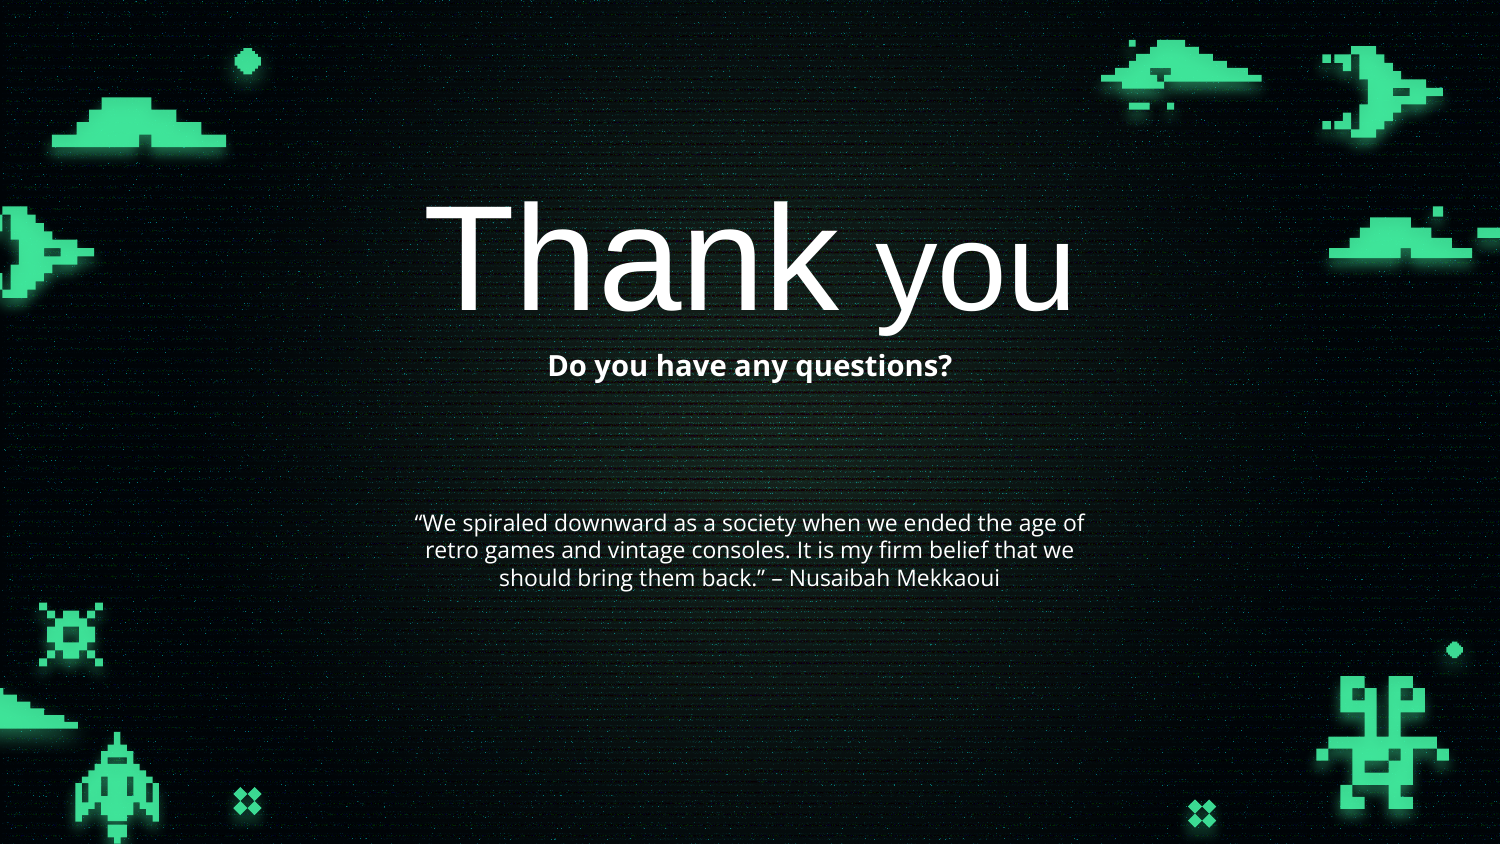

# Thank you
Do you have any questions?

“We spiraled downward as a society when we ended the age of retro games and vintage consoles. It is my firm belief that we should bring them back.” – Nusaibah Mekkaoui